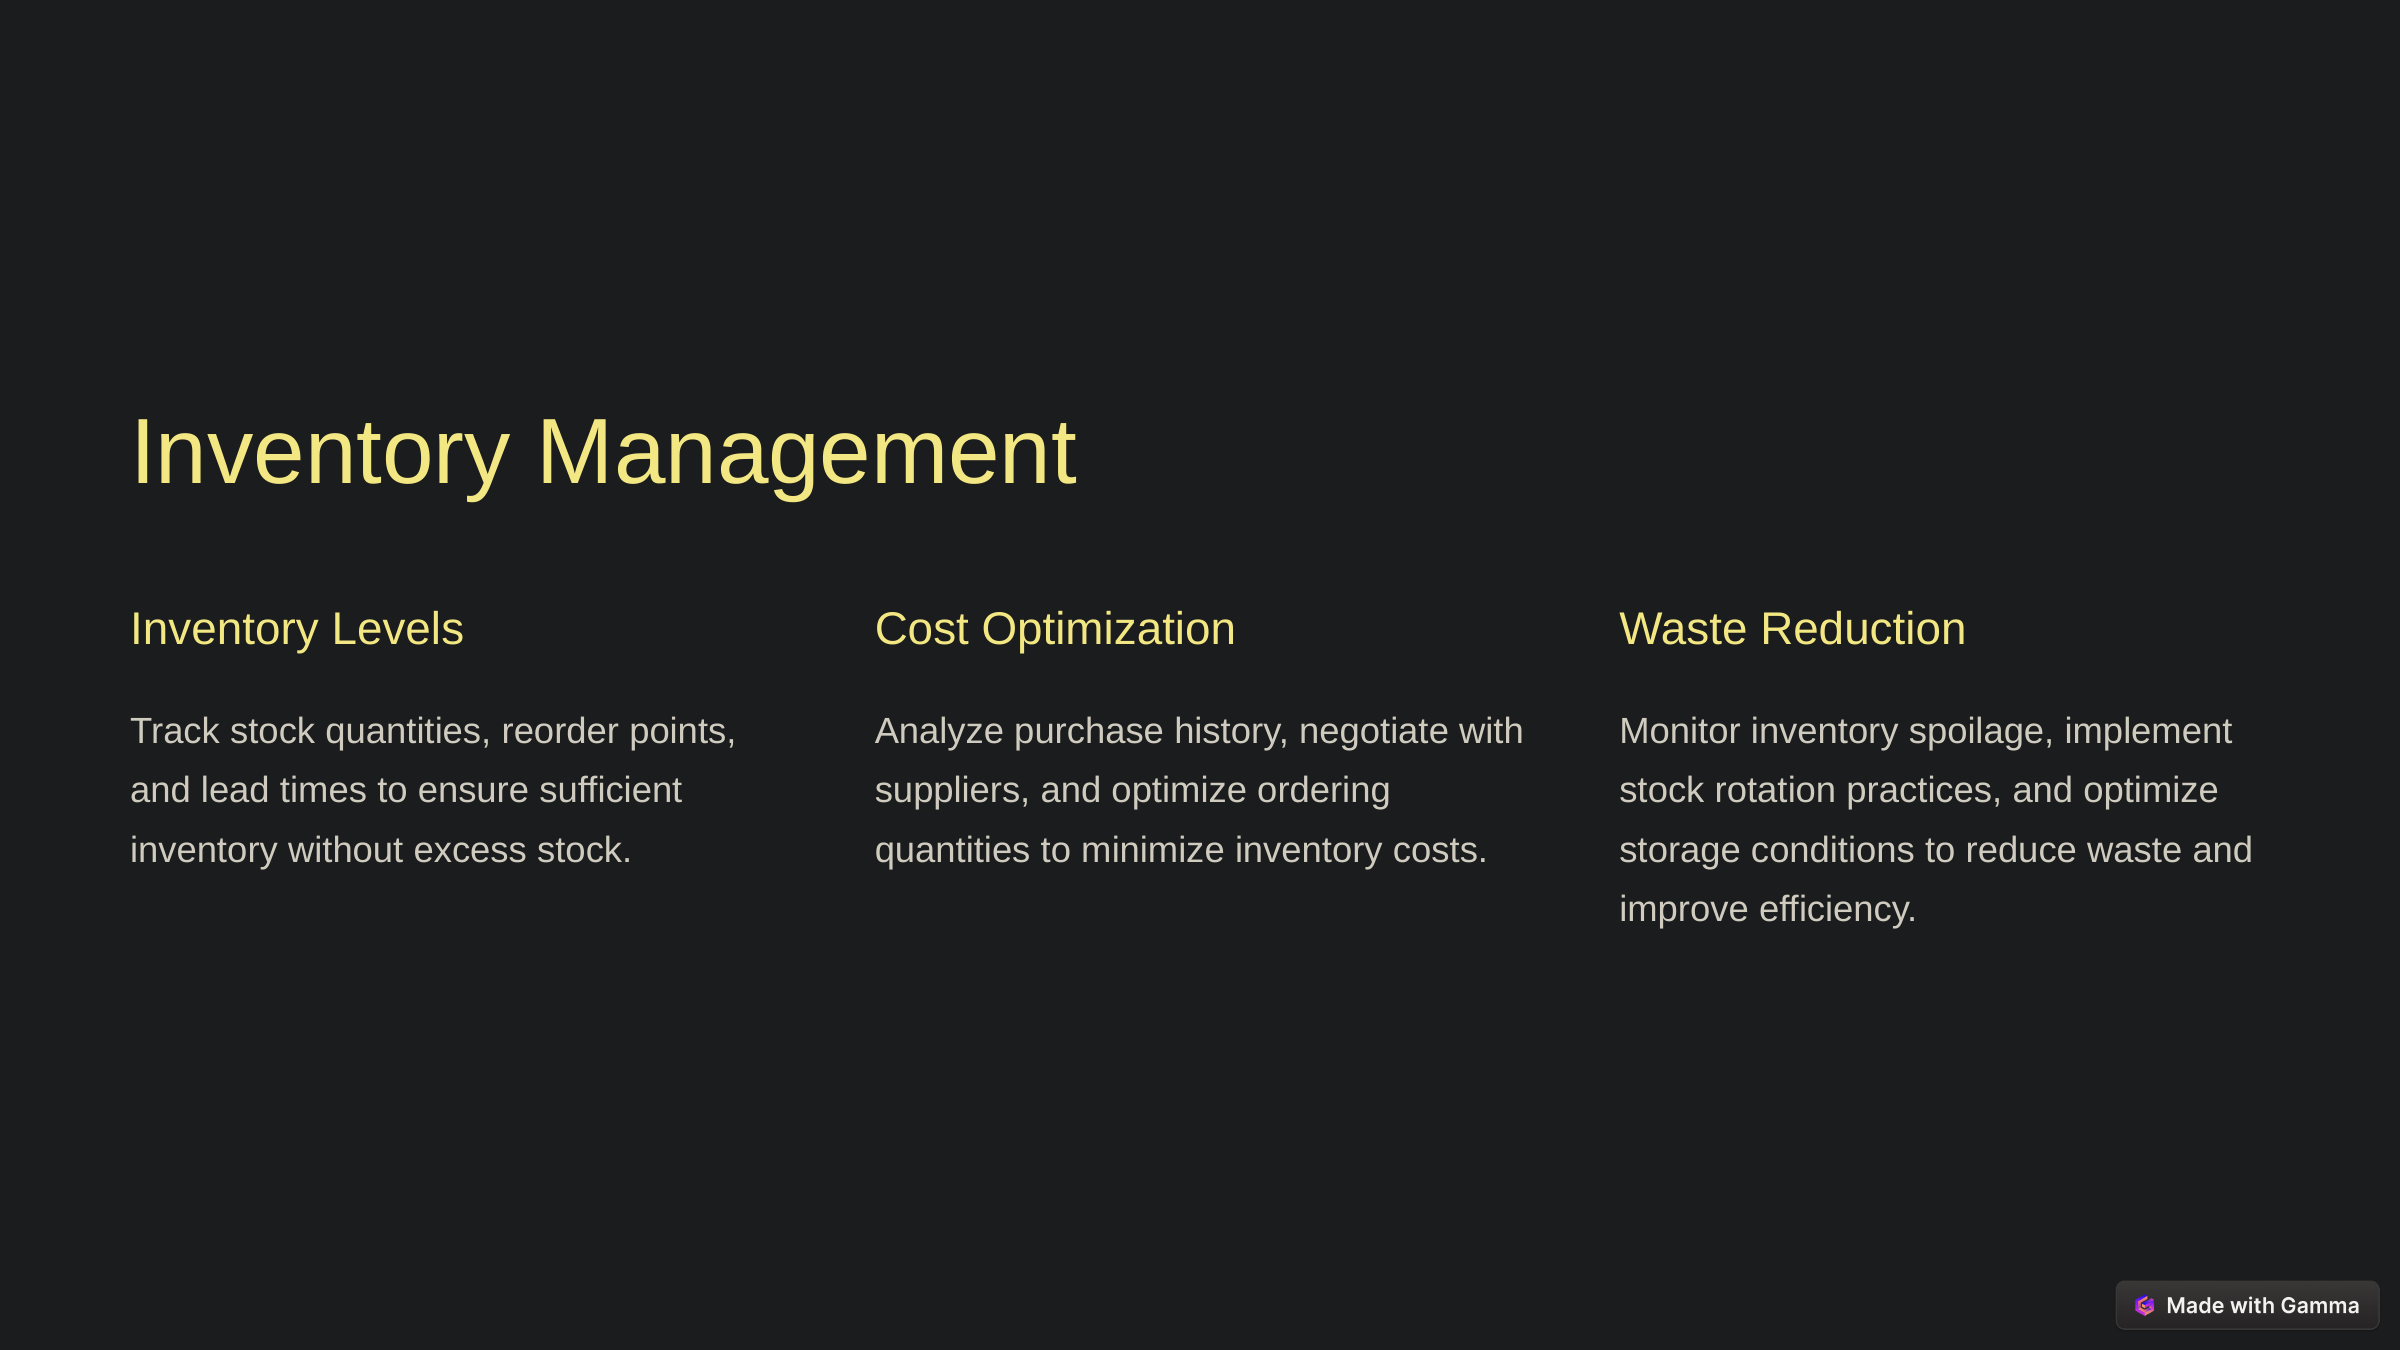

Inventory Management
Inventory Levels
Cost Optimization
Waste Reduction
Track stock quantities, reorder points, and lead times to ensure sufficient inventory without excess stock.
Analyze purchase history, negotiate with suppliers, and optimize ordering quantities to minimize inventory costs.
Monitor inventory spoilage, implement stock rotation practices, and optimize storage conditions to reduce waste and improve efficiency.